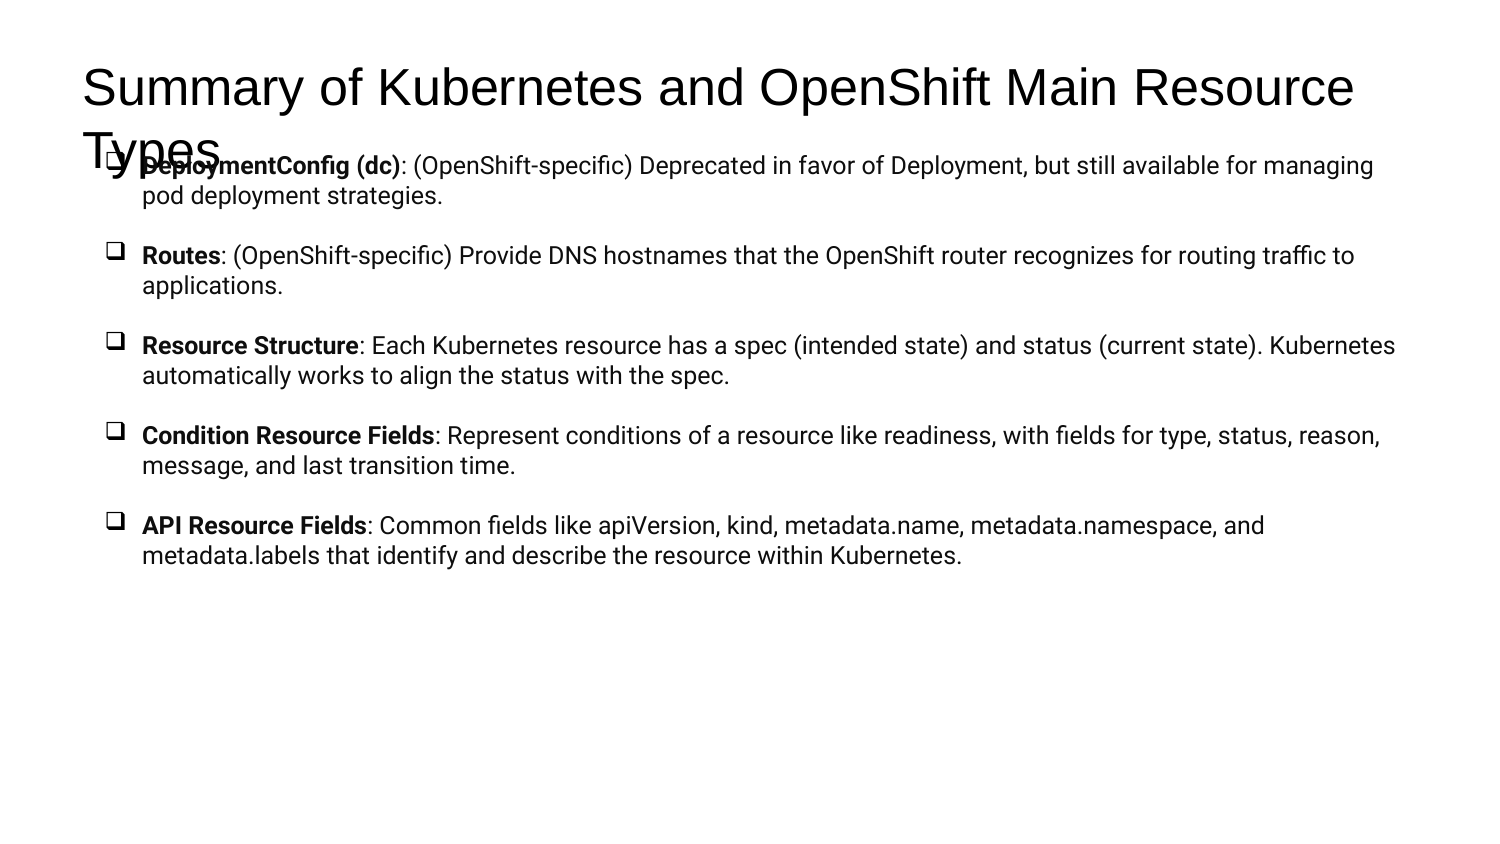

# Summary of Kubernetes and OpenShift Main Resource Types
DeploymentConfig (dc): (OpenShift-specific) Deprecated in favor of Deployment, but still available for managing pod deployment strategies.

Routes: (OpenShift-specific) Provide DNS hostnames that the OpenShift router recognizes for routing traffic to applications.

Resource Structure: Each Kubernetes resource has a spec (intended state) and status (current state). Kubernetes automatically works to align the status with the spec.

Condition Resource Fields: Represent conditions of a resource like readiness, with fields for type, status, reason, message, and last transition time.

API Resource Fields: Common fields like apiVersion, kind, metadata.name, metadata.namespace, and metadata.labels that identify and describe the resource within Kubernetes.